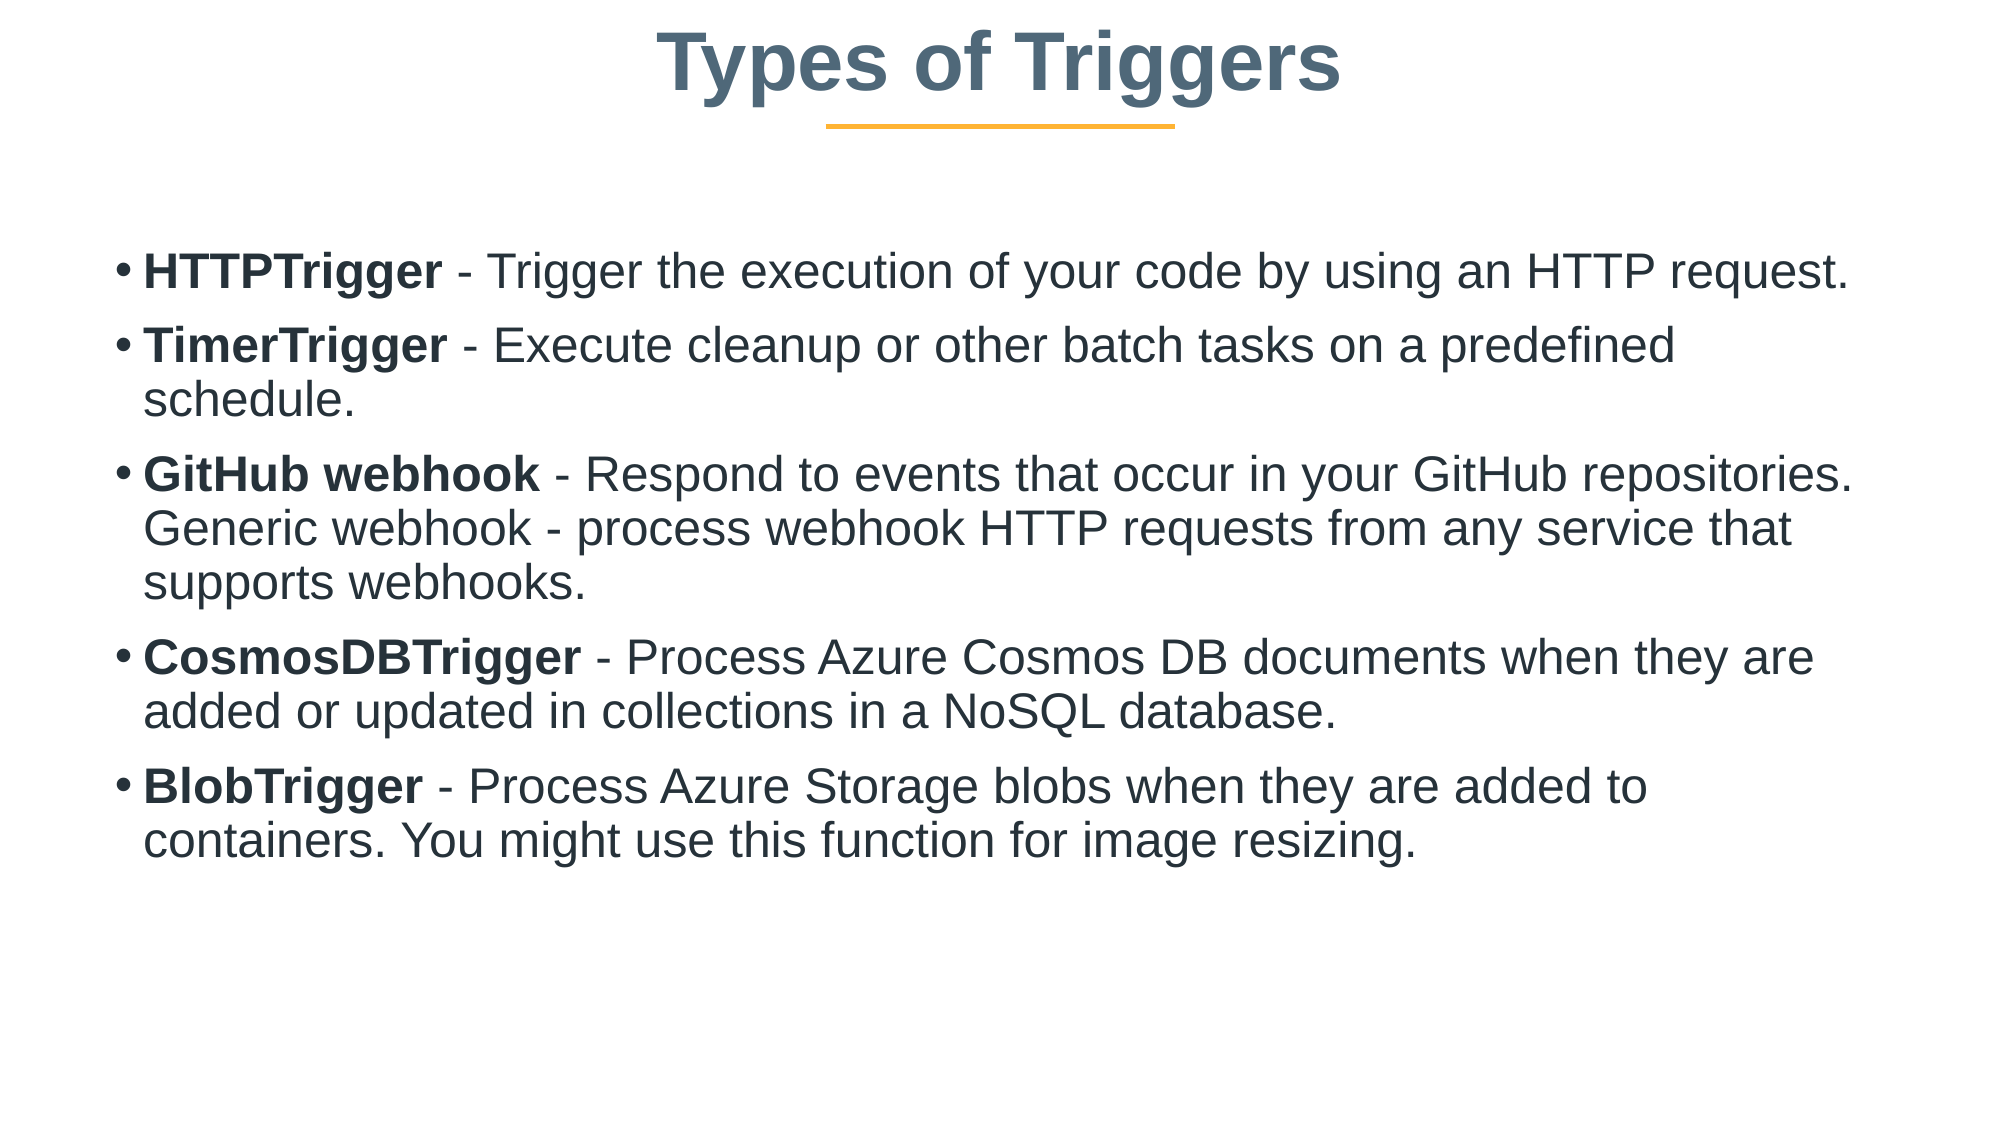

Types of Triggers
HTTPTrigger - Trigger the execution of your code by using an HTTP request.
TimerTrigger - Execute cleanup or other batch tasks on a predefined schedule.
GitHub webhook - Respond to events that occur in your GitHub repositories. Generic webhook - process webhook HTTP requests from any service that supports webhooks.
CosmosDBTrigger - Process Azure Cosmos DB documents when they are added or updated in collections in a NoSQL database.
BlobTrigger - Process Azure Storage blobs when they are added to containers. You might use this function for image resizing.